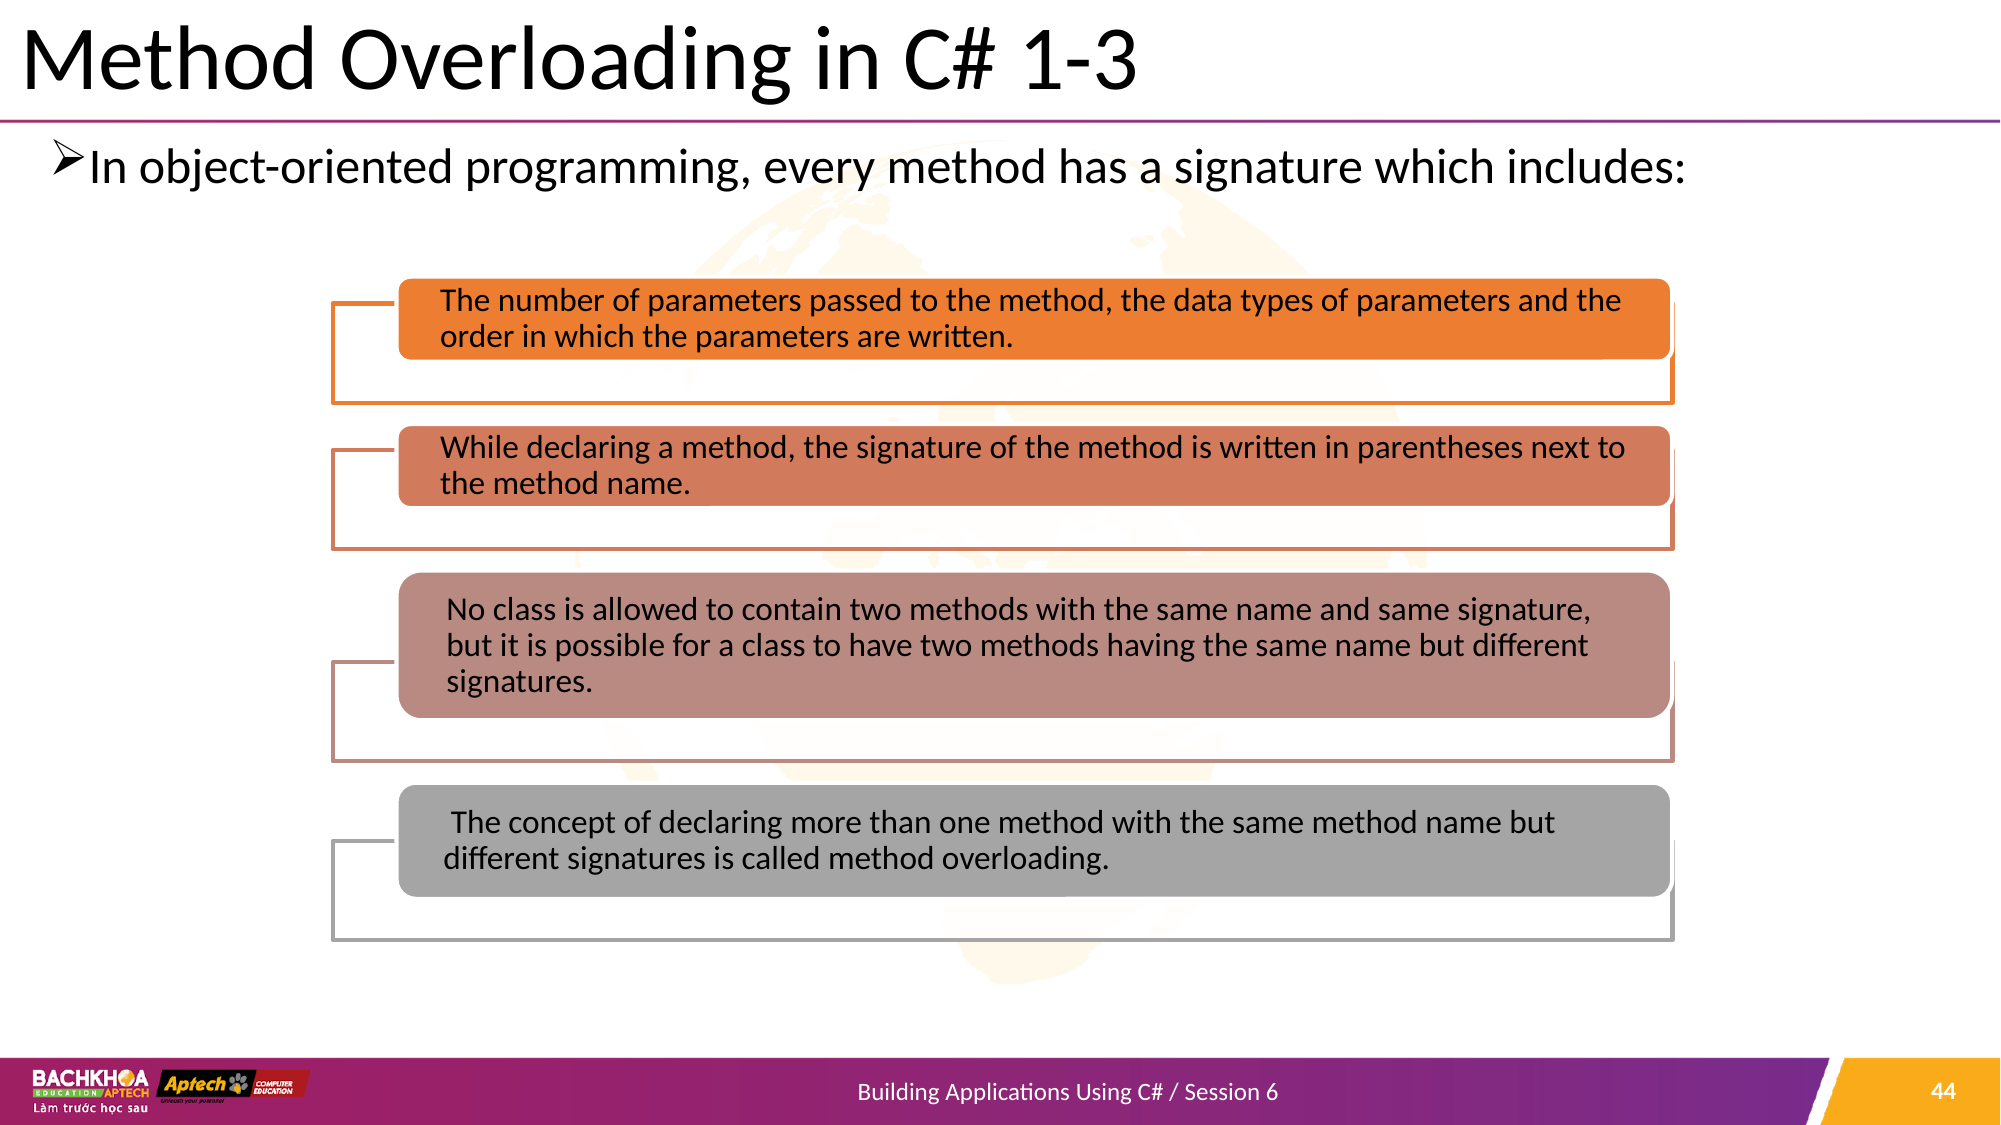

# Method Overloading in C# 1-3
In object-oriented programming, every method has a signature which includes:

The number of parameters passed to the method, the data types of parameters and the order in which the parameters are written.
While declaring a method, the signature of the method is written in parentheses next to the method name.
No class is allowed to contain two methods with the same name and same signature, but it is possible for a class to have two methods having the same name but different signatures.
 The concept of declaring more than one method with the same method name but different signatures is called method overloading.
44
Building Applications Using C# / Session 6